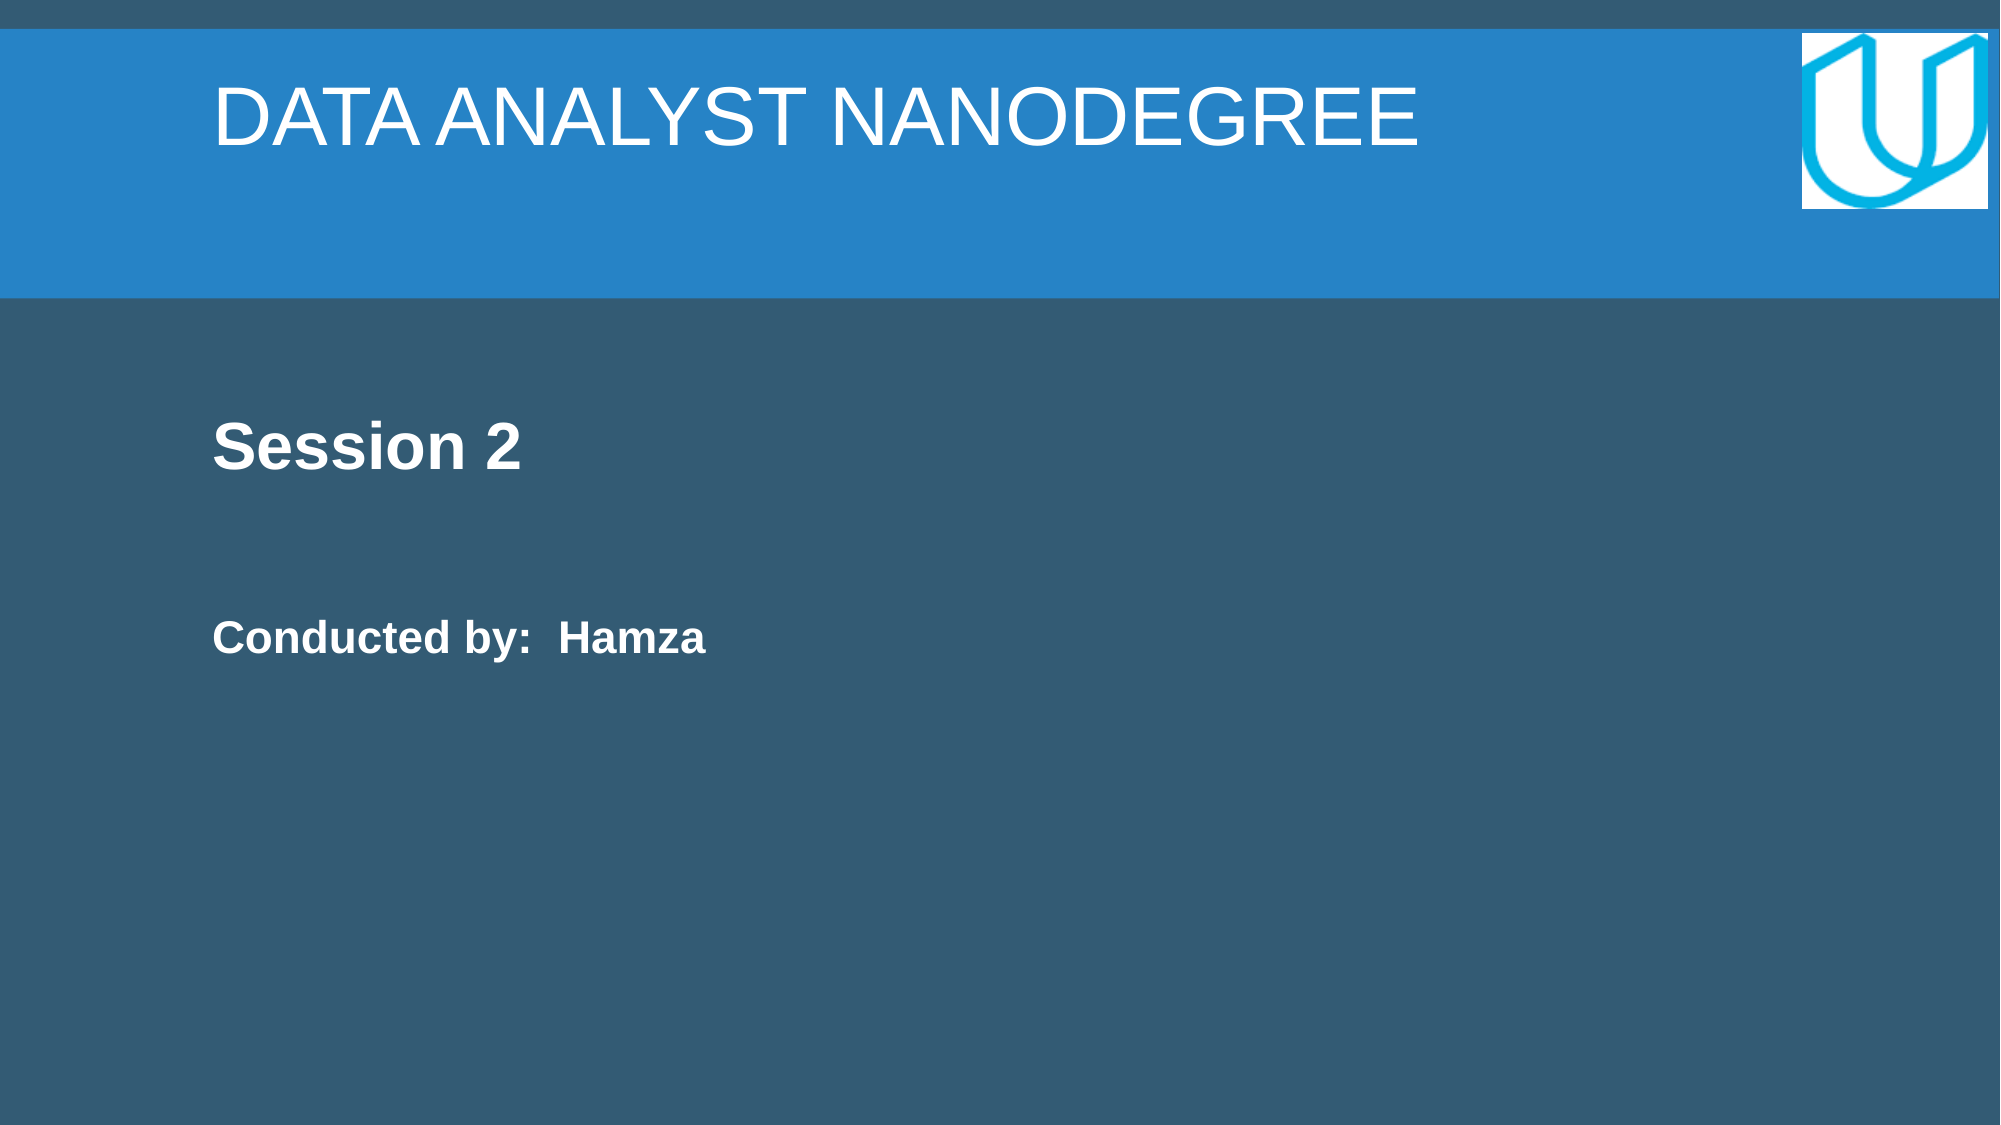

DATA ANALYST NANODEGREE

Session 2

Conducted by:  Hamza